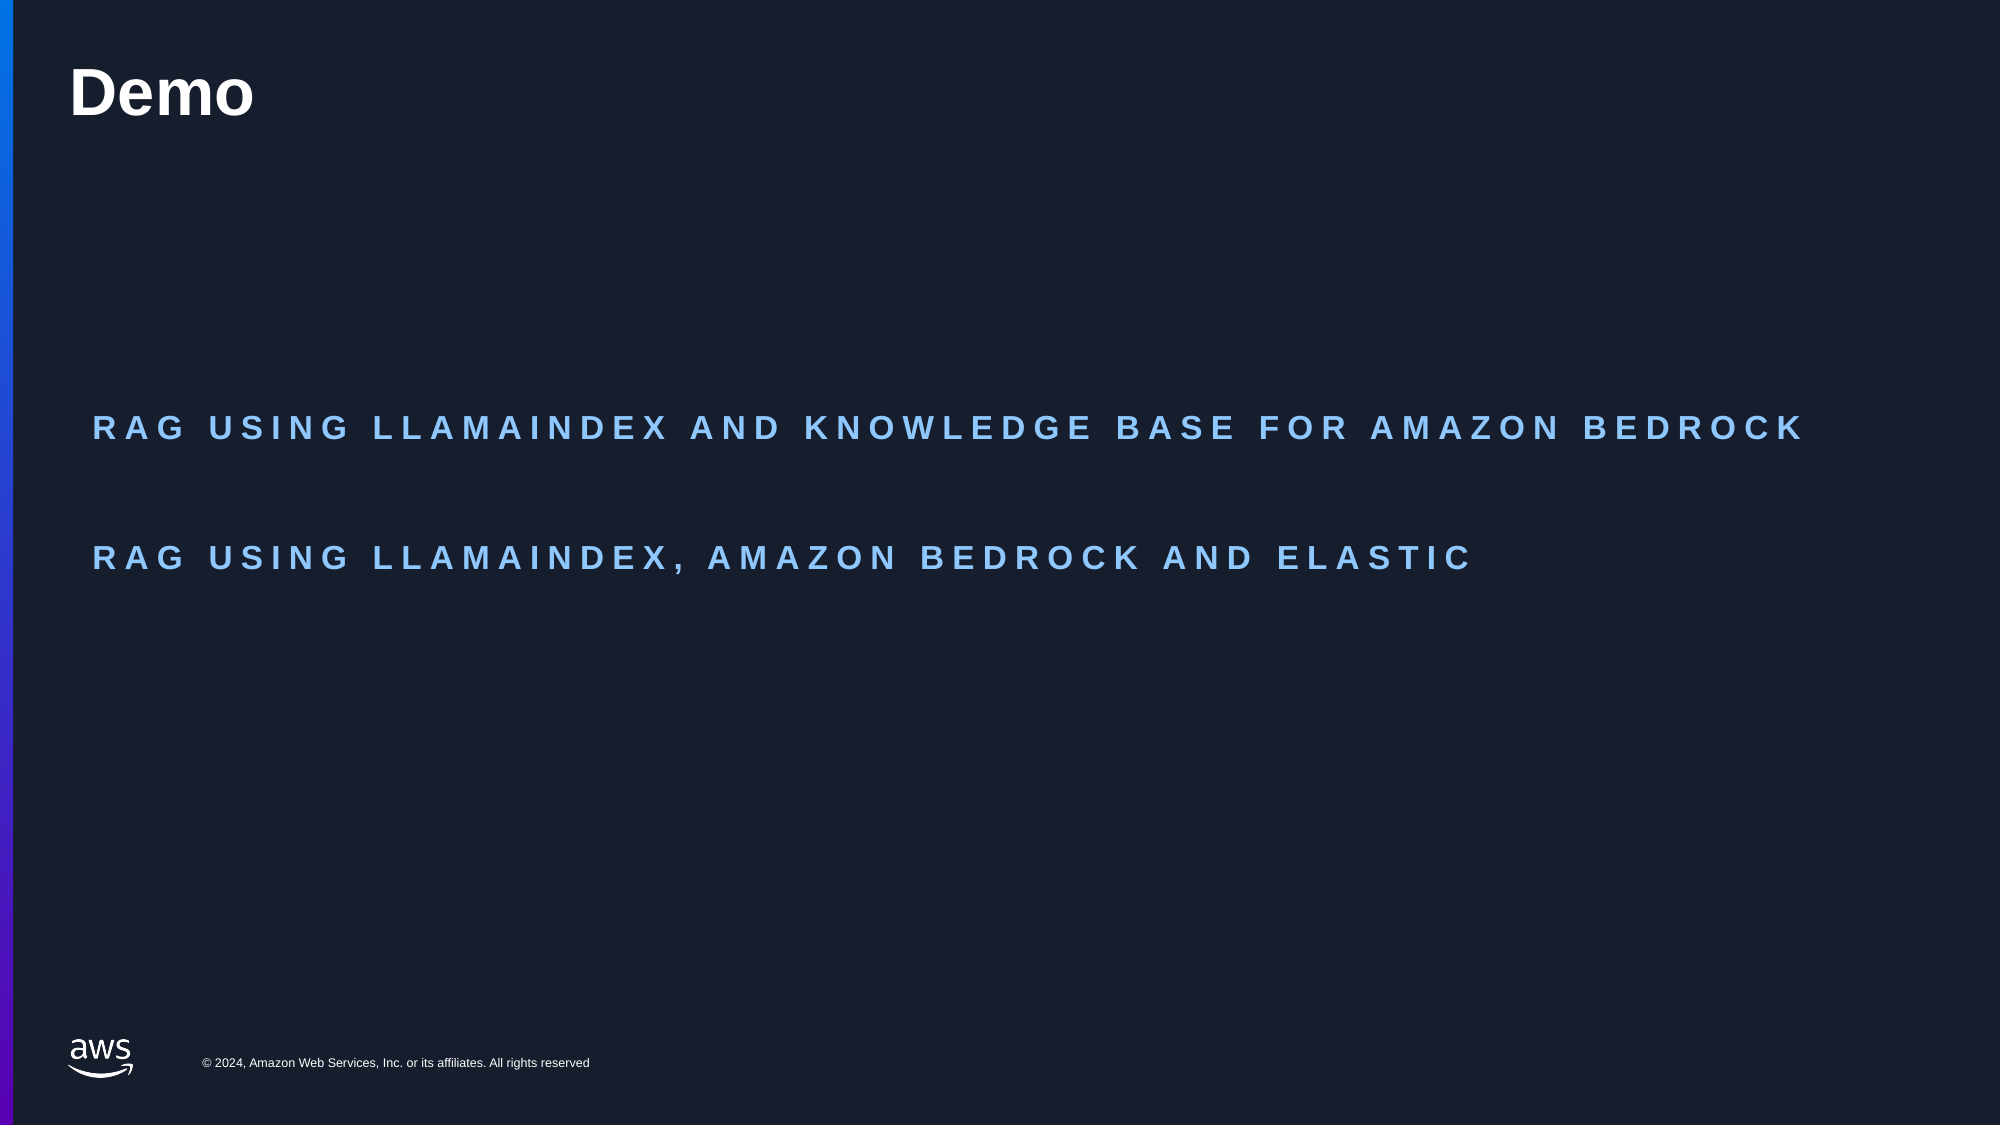

# Demo
RAG USING LlamaIndex and Knowledge Base for amazon bedrock

RAG Using LlamaIndex, amazon Bedrock and Elastic
11